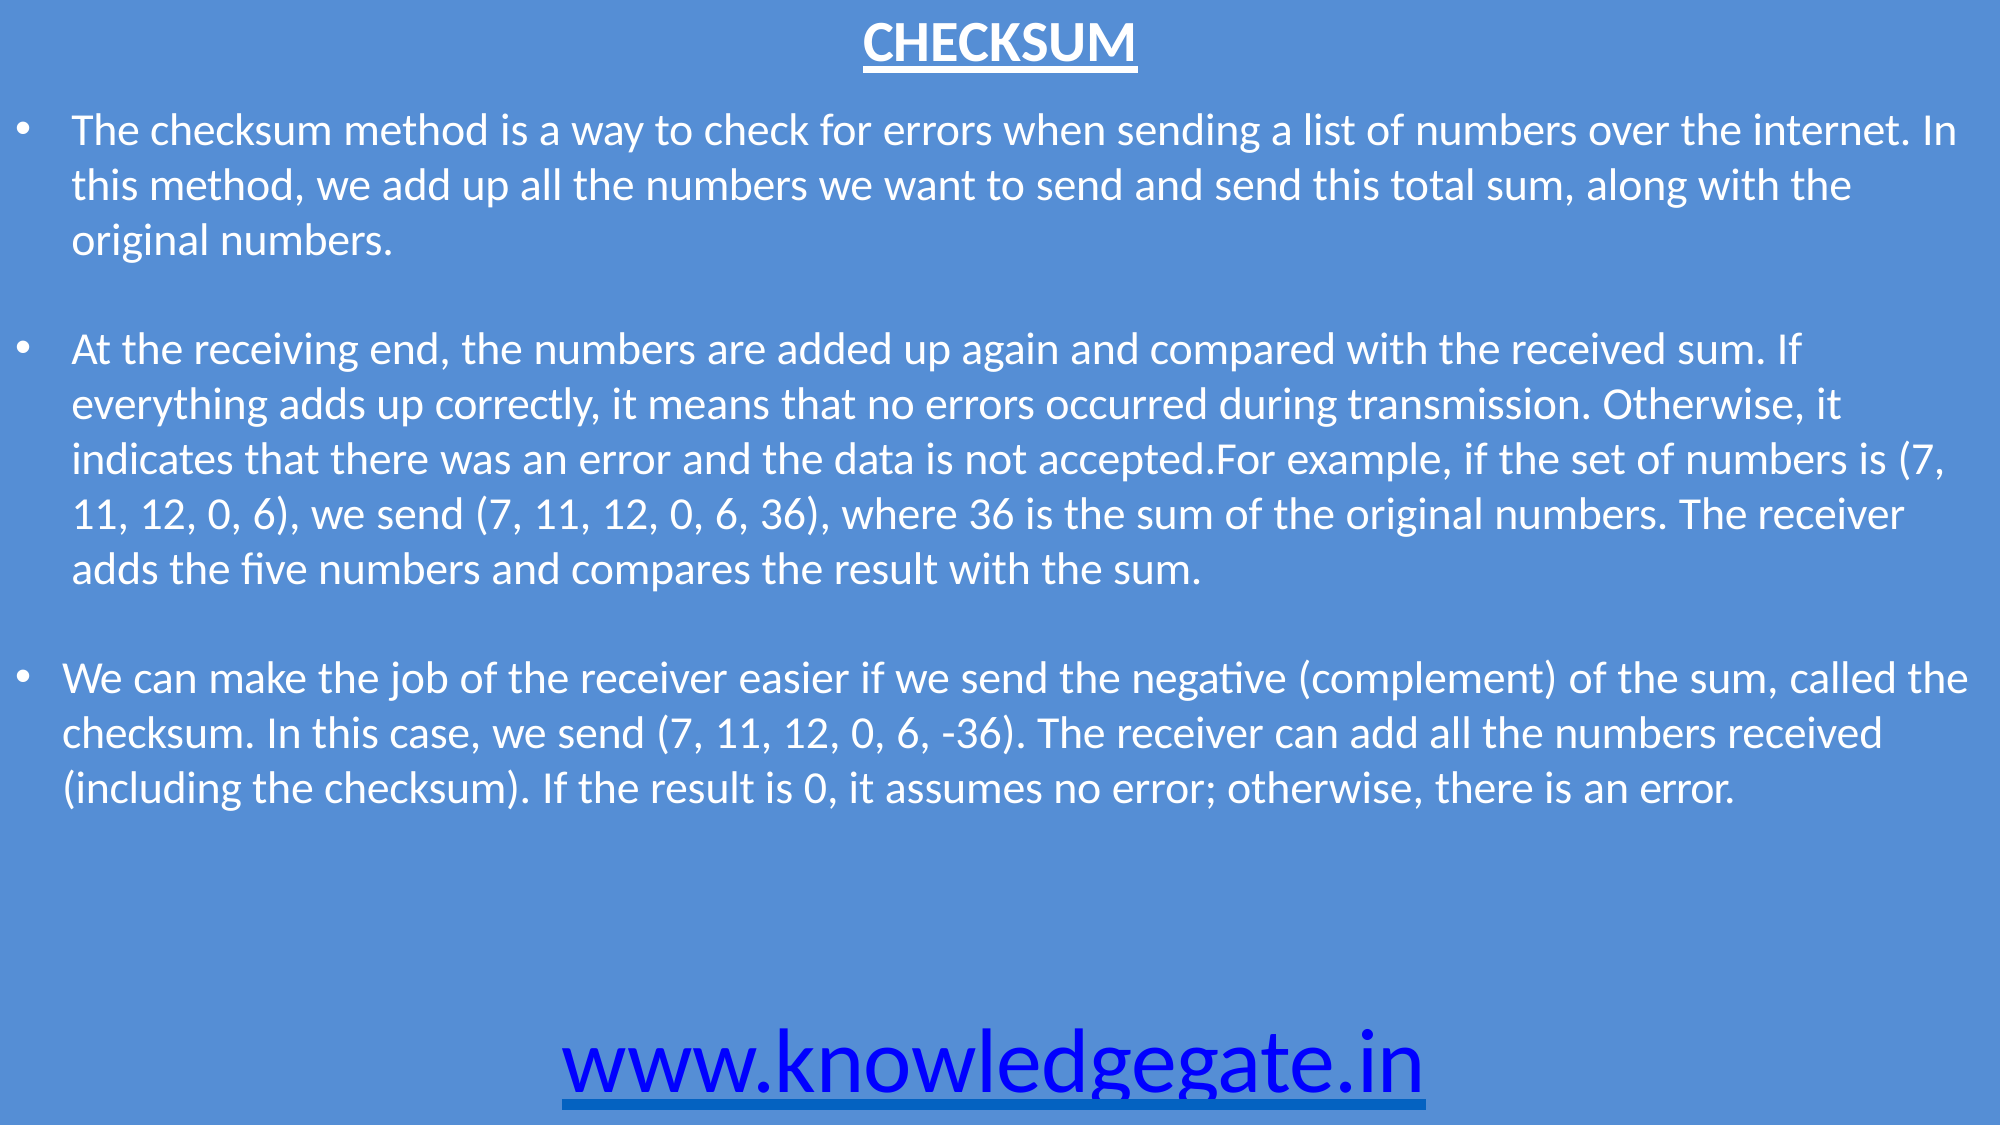

# CHECKSUM
The checksum method is a way to check for errors when sending a list of numbers over the internet. In  this method, we add up all the numbers we want to send and send this total sum, along with the  original numbers.

At the receiving end, the numbers are added up again and compared with the received sum. If  everything adds up correctly, it means that no errors occurred during transmission. Otherwise, it  indicates that there was an error and the data is not accepted.For example, if the set of numbers is (7,  11, 12, 0, 6), we send (7, 11, 12, 0, 6, 36), where 36 is the sum of the original numbers. The receiver  adds the five numbers and compares the result with the sum.

We can make the job of the receiver easier if we send the negative (complement) of the sum, called the  checksum. In this case, we send (7, 11, 12, 0, 6, -36). The receiver can add all the numbers received  (including the checksum). If the result is 0, it assumes no error; otherwise, there is an error.
www.knowledgegate.in